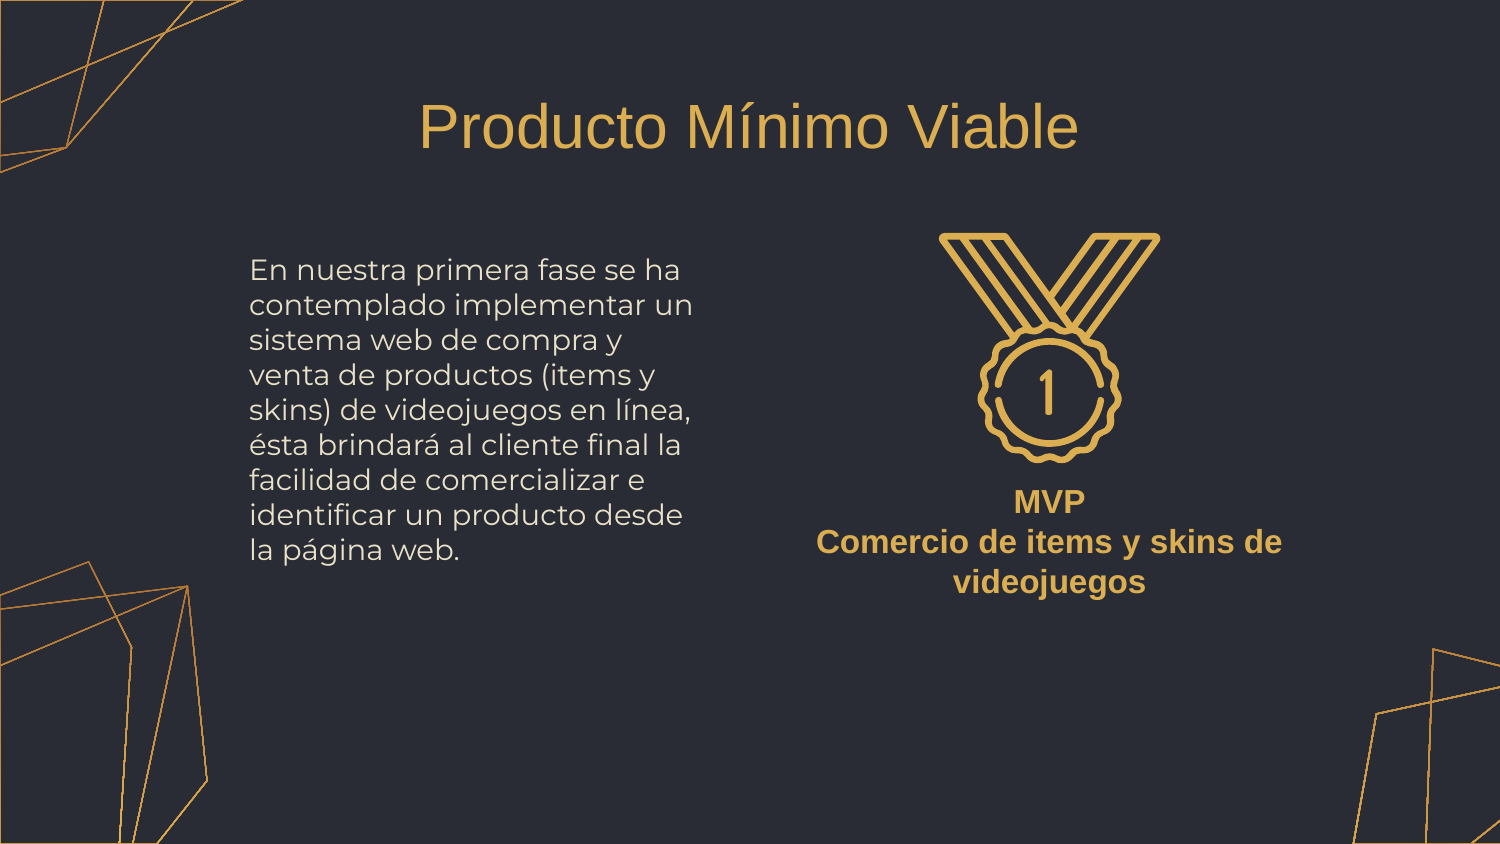

# Producto Mínimo Viable
En nuestra primera fase se ha contemplado implementar un sistema web de compra y venta de productos (items y skins) de videojuegos en línea, ésta brindará al cliente final la
facilidad de comercializar e identificar un producto desde la página web.

MVP
Comercio de items y skins de videojuegos